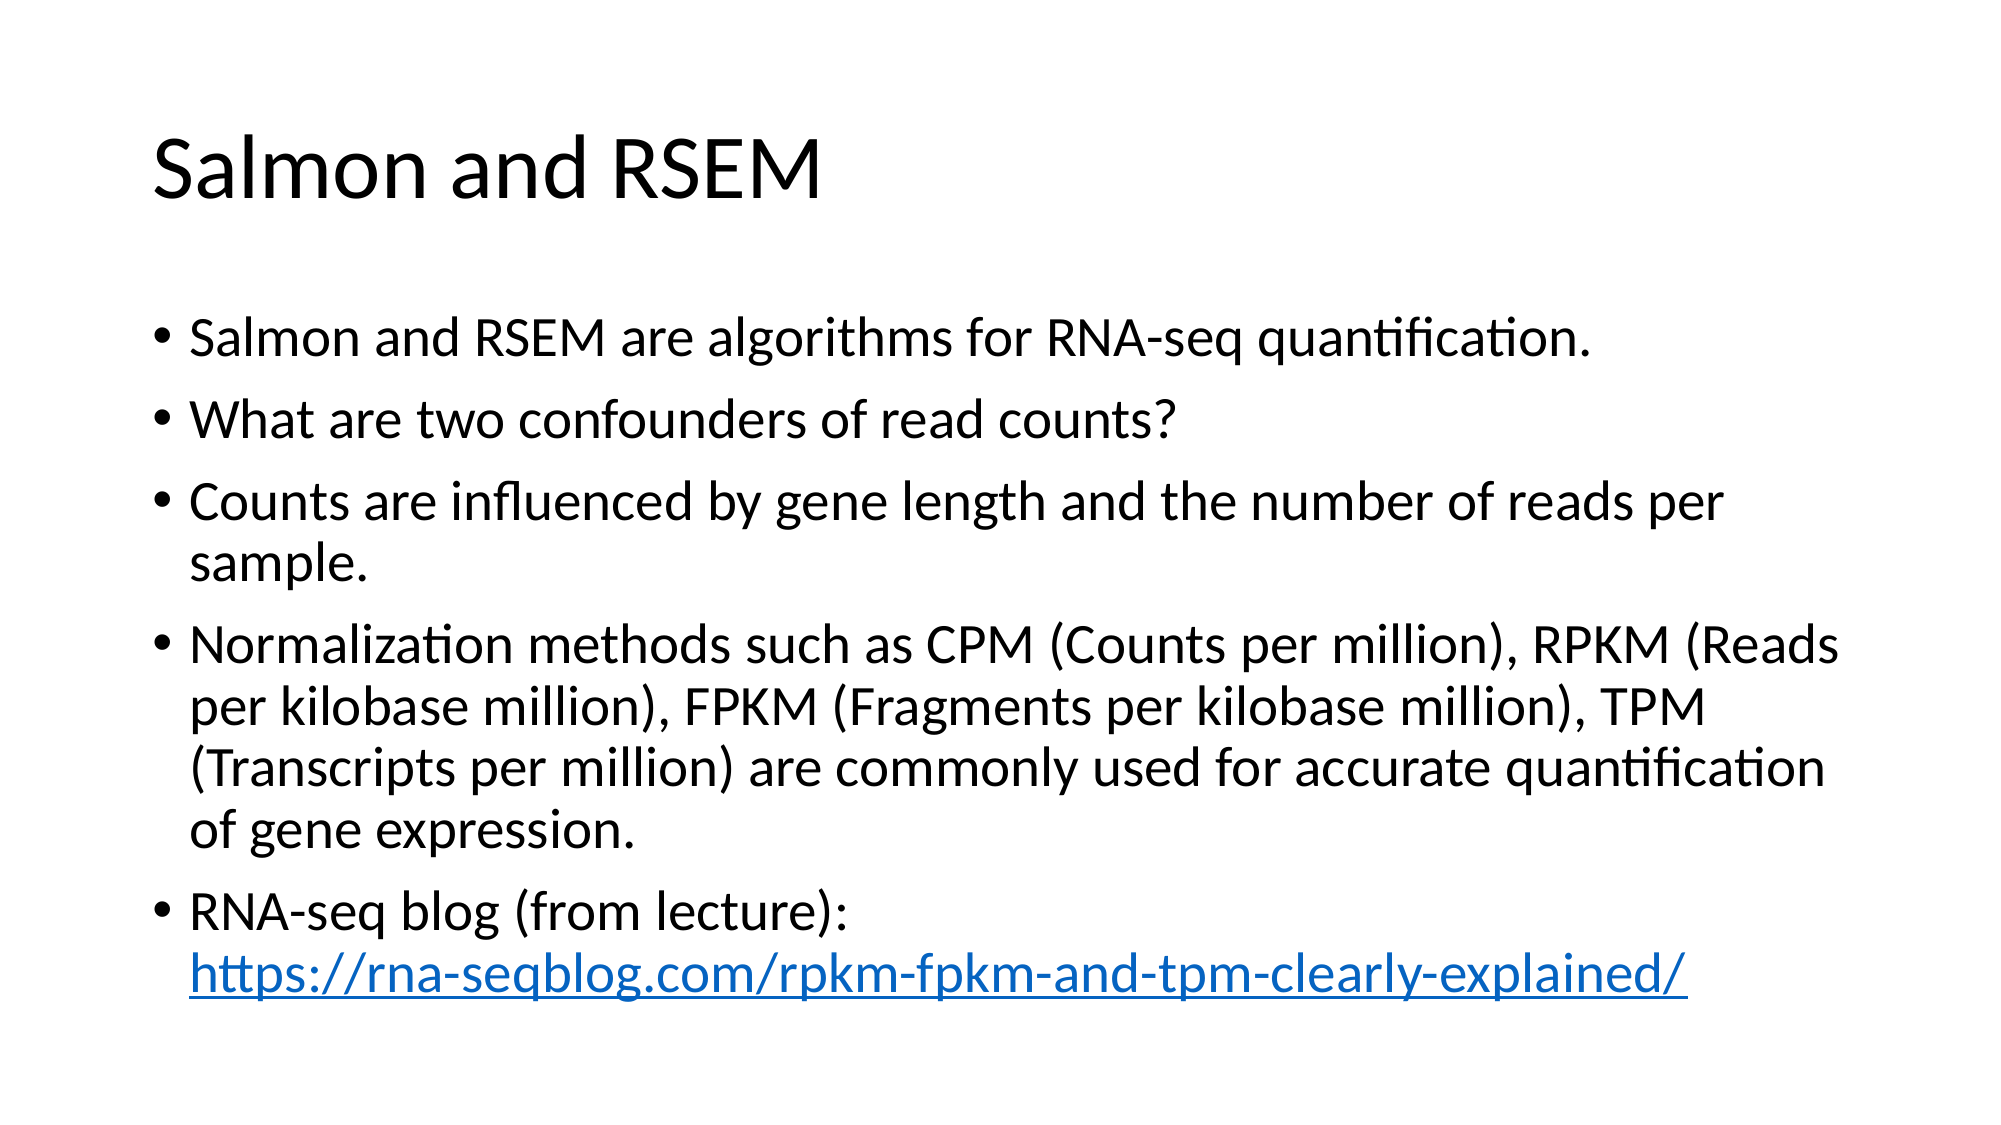

# Salmon and RSEM
Salmon and RSEM are algorithms for RNA-seq quantification.
What are two confounders of read counts?
Counts are influenced by gene length and the number of reads per sample.
Normalization methods such as CPM (Counts per million), RPKM (Reads per kilobase million), FPKM (Fragments per kilobase million), TPM (Transcripts per million) are commonly used for accurate quantification of gene expression.
RNA-seq blog (from lecture): https://rna-seqblog.com/rpkm-fpkm-and-tpm-clearly-explained/